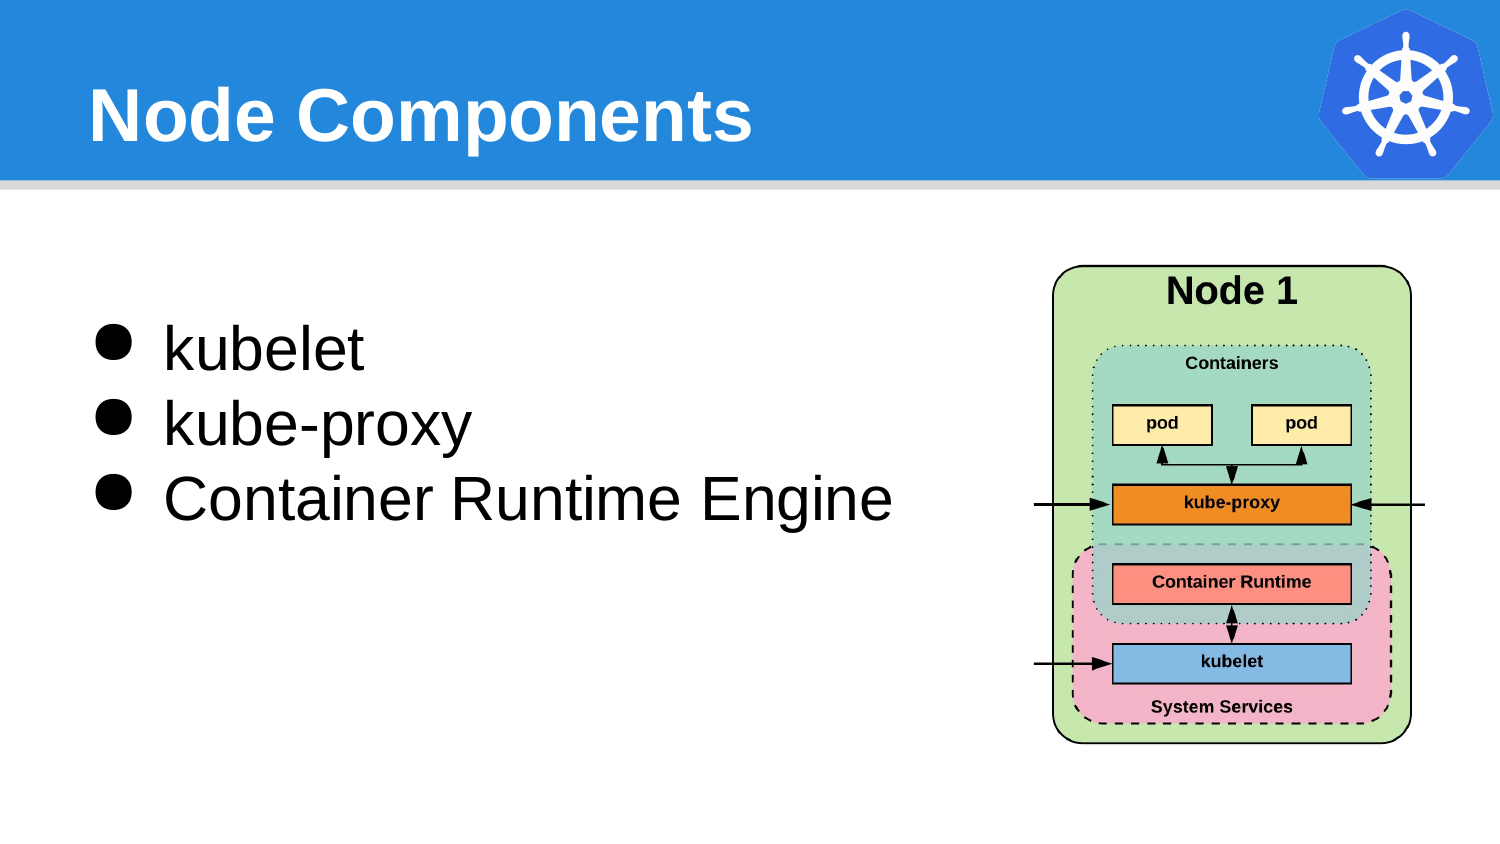

# Node Components

kubelet
kube-proxy
Container Runtime Engine